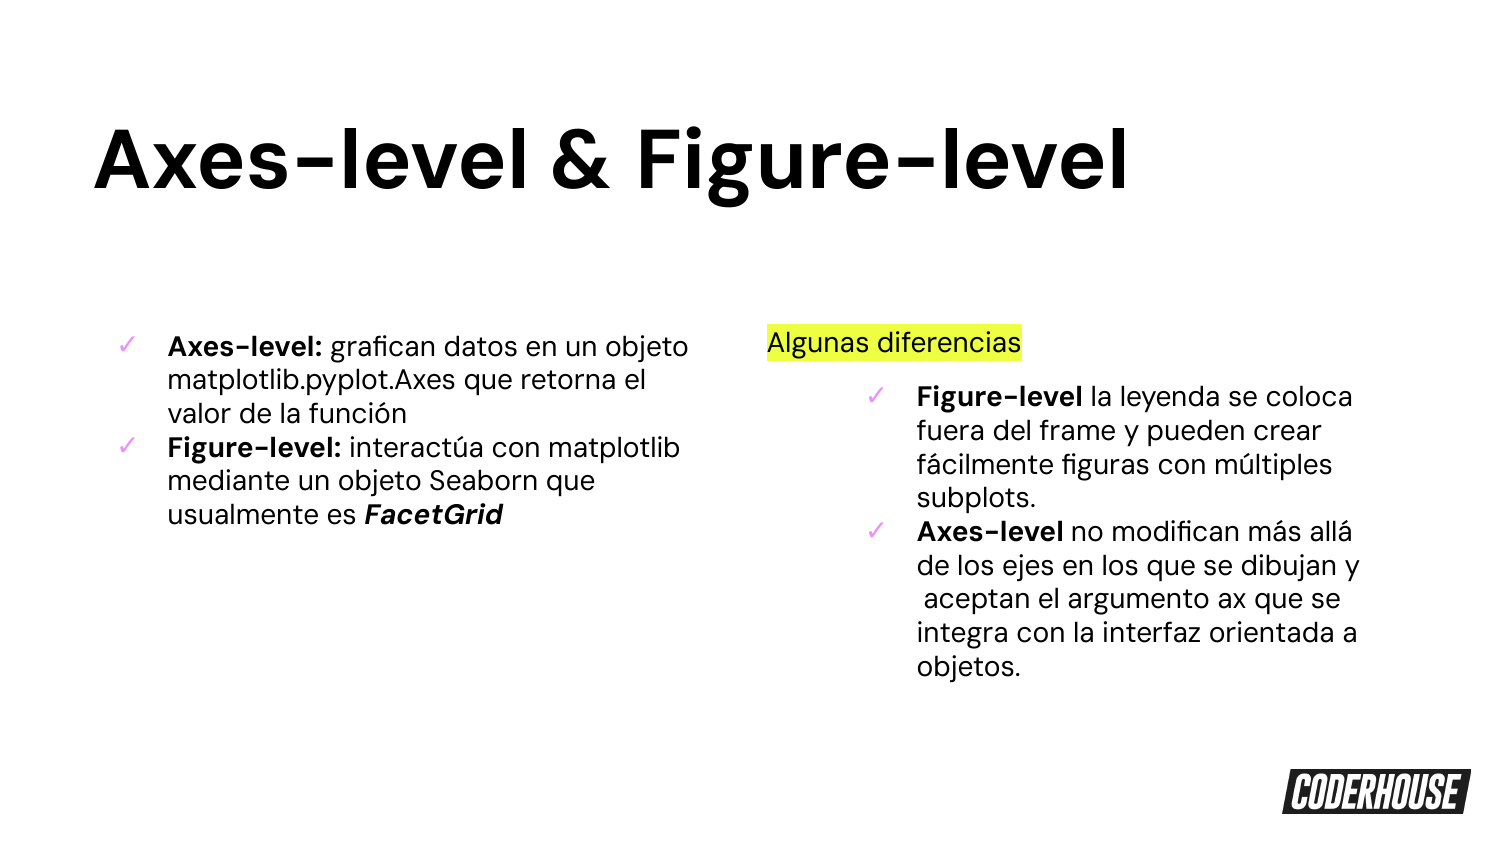

Axes-level & Figure-level

Algunas diferencias
Figure-level la leyenda se coloca fuera del frame y pueden crear fácilmente figuras con múltiples subplots.
Axes-level no modifican más allá de los ejes en los que se dibujan y  aceptan el argumento ax que se integra con la interfaz orientada a objetos.
Axes-level: grafican datos en un objeto matplotlib.pyplot.Axes que retorna el valor de la función
Figure-level: interactúa con matplotlib mediante un objeto Seaborn que usualmente es FacetGrid